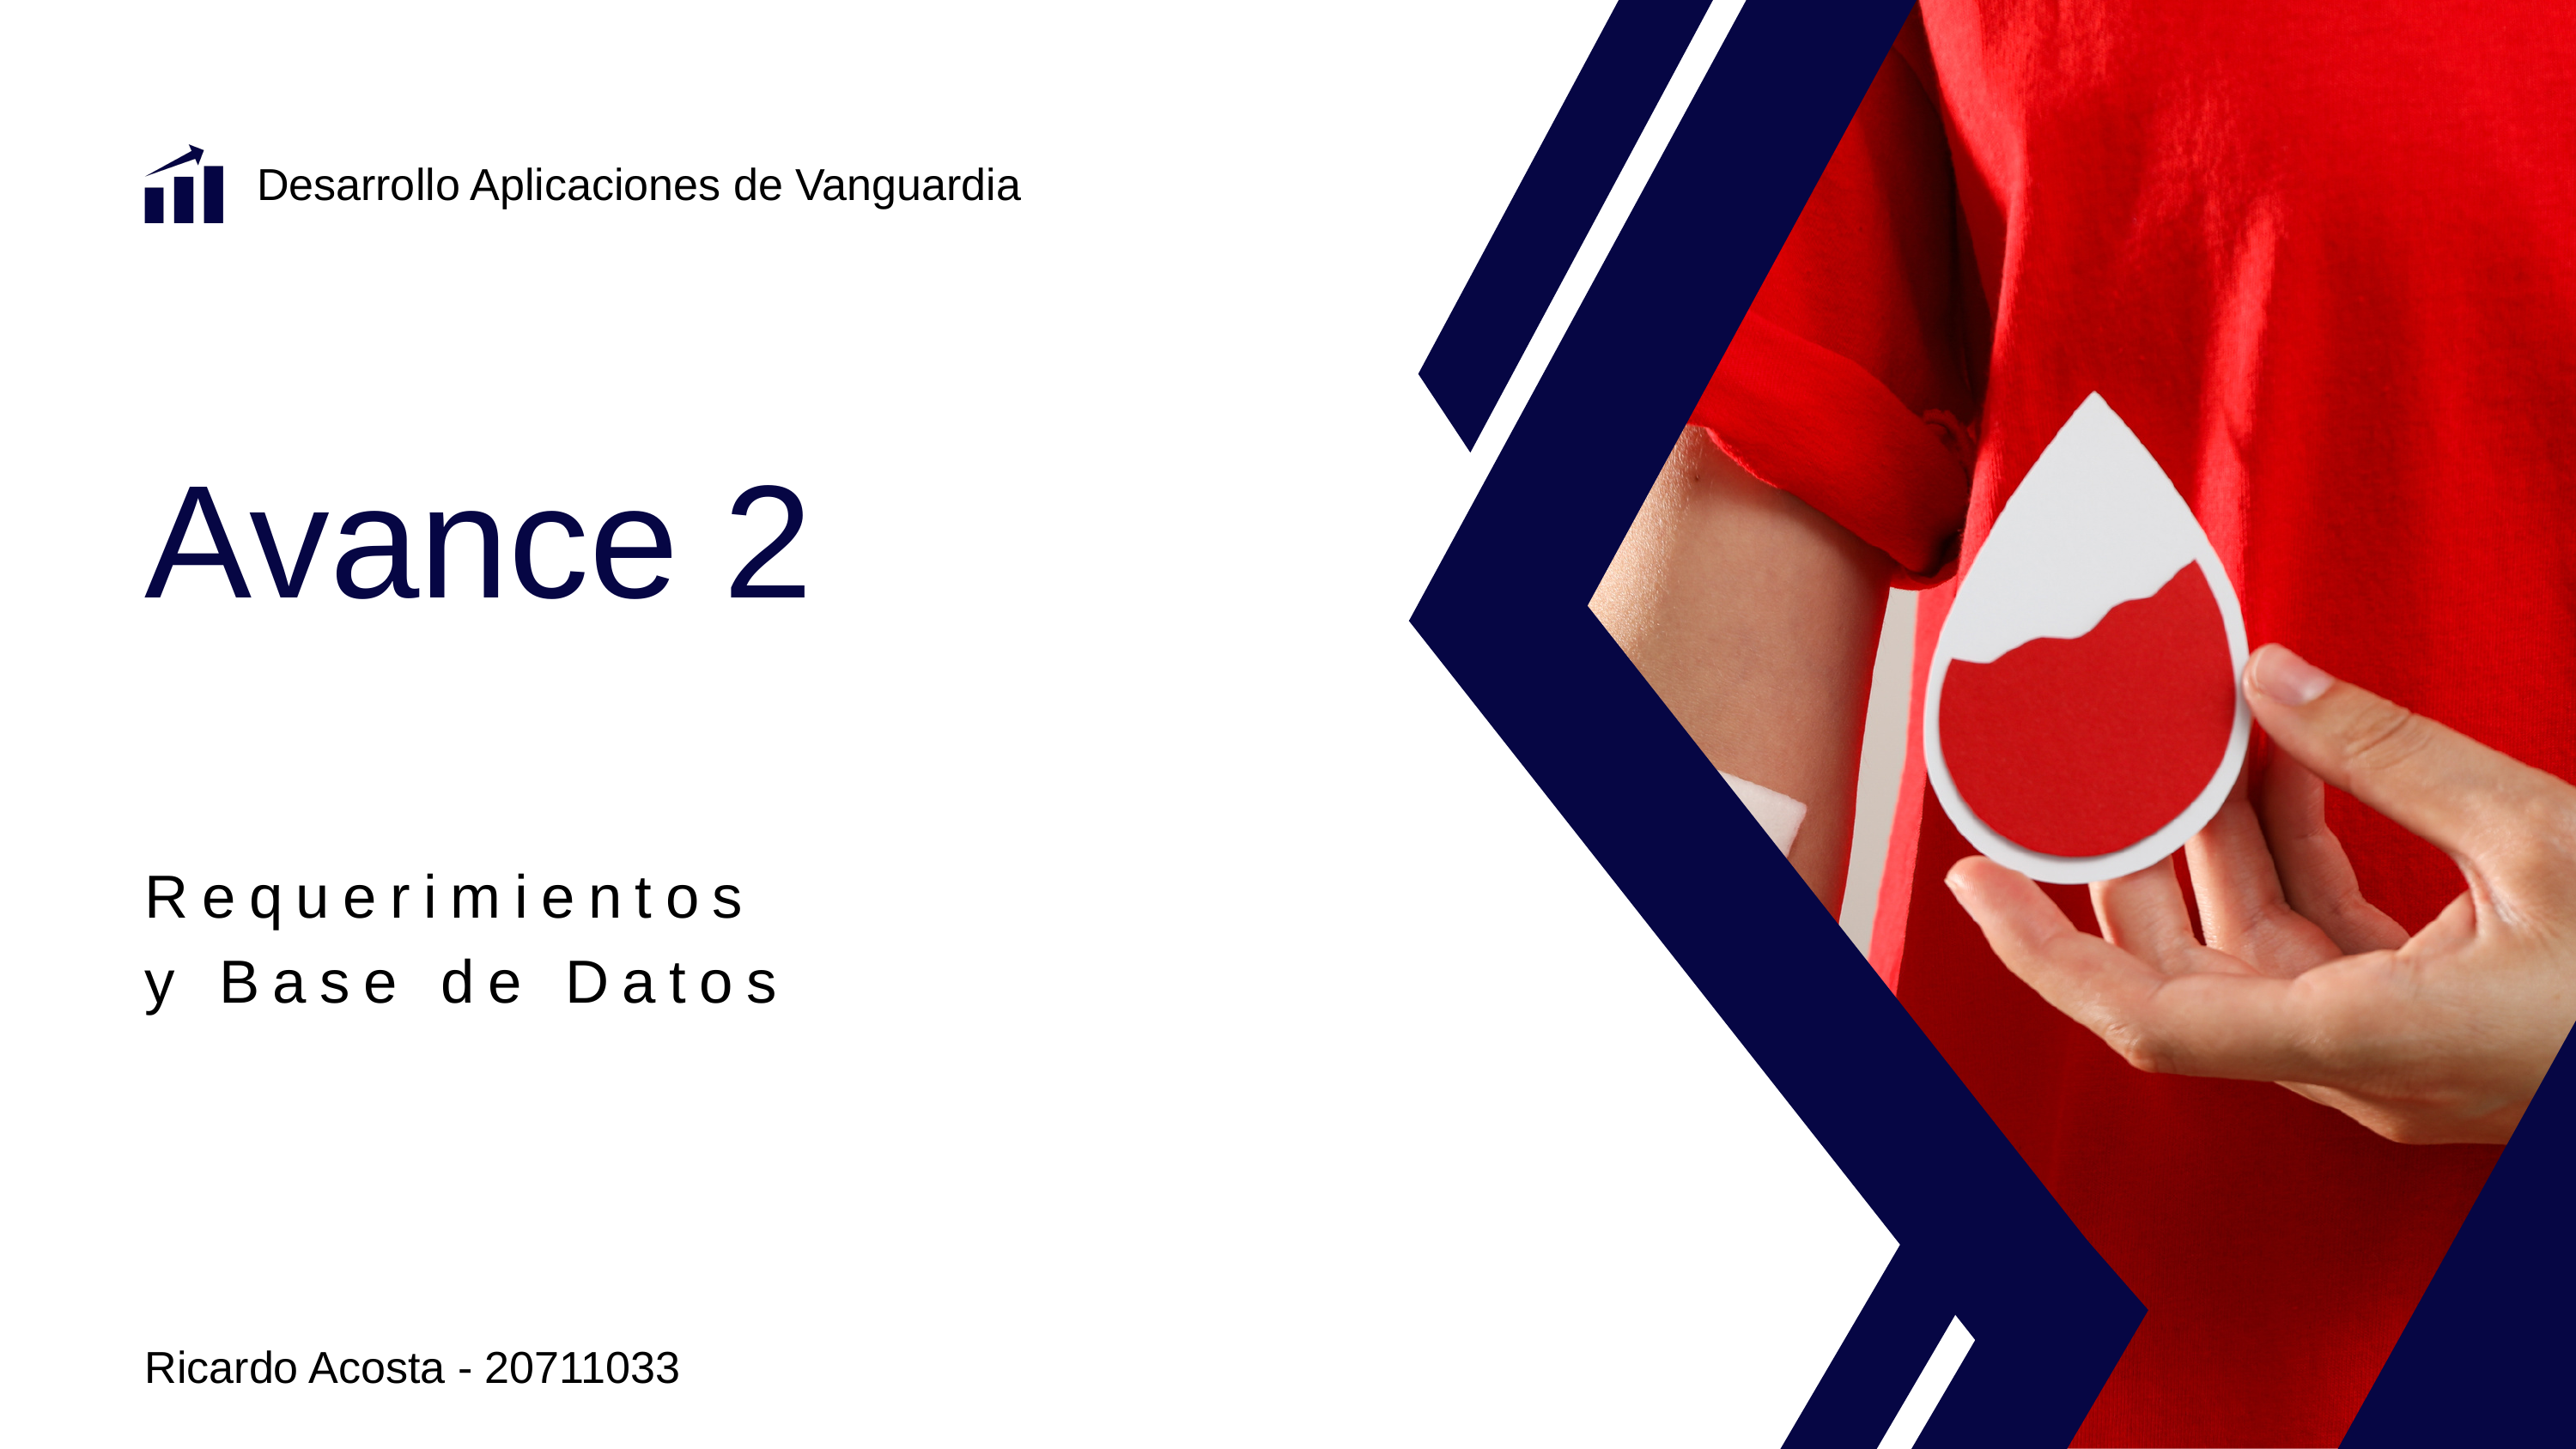

Desarrollo Aplicaciones de Vanguardia

Avance 2

Requerimientos
y Base de Datos

Ricardo Acosta - 20711033